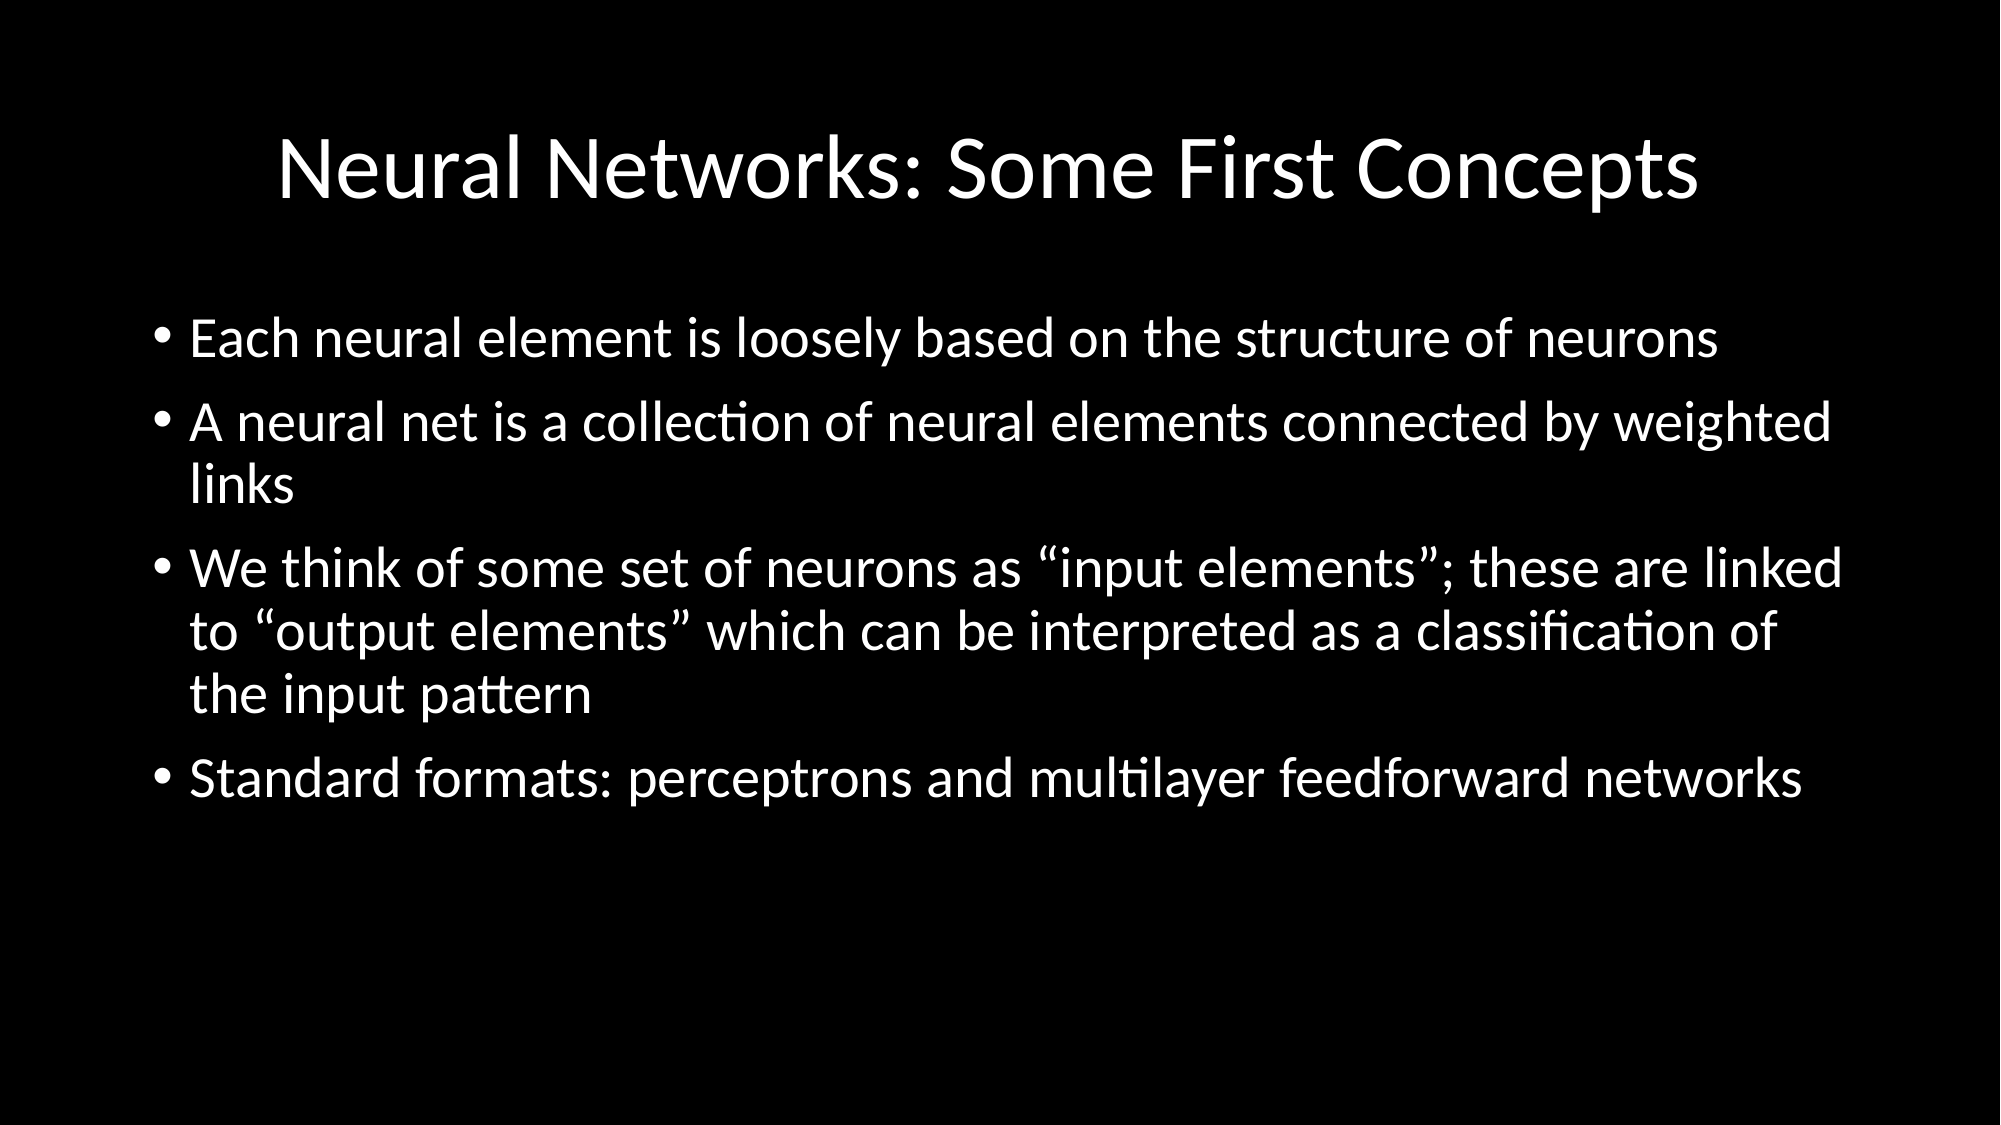

# Neural Networks: Some First Concepts
Each neural element is loosely based on the structure of neurons
A neural net is a collection of neural elements connected by weighted links
We think of some set of neurons as “input elements”; these are linked to “output elements” which can be interpreted as a classification of the input pattern
Standard formats: perceptrons and multilayer feedforward networks